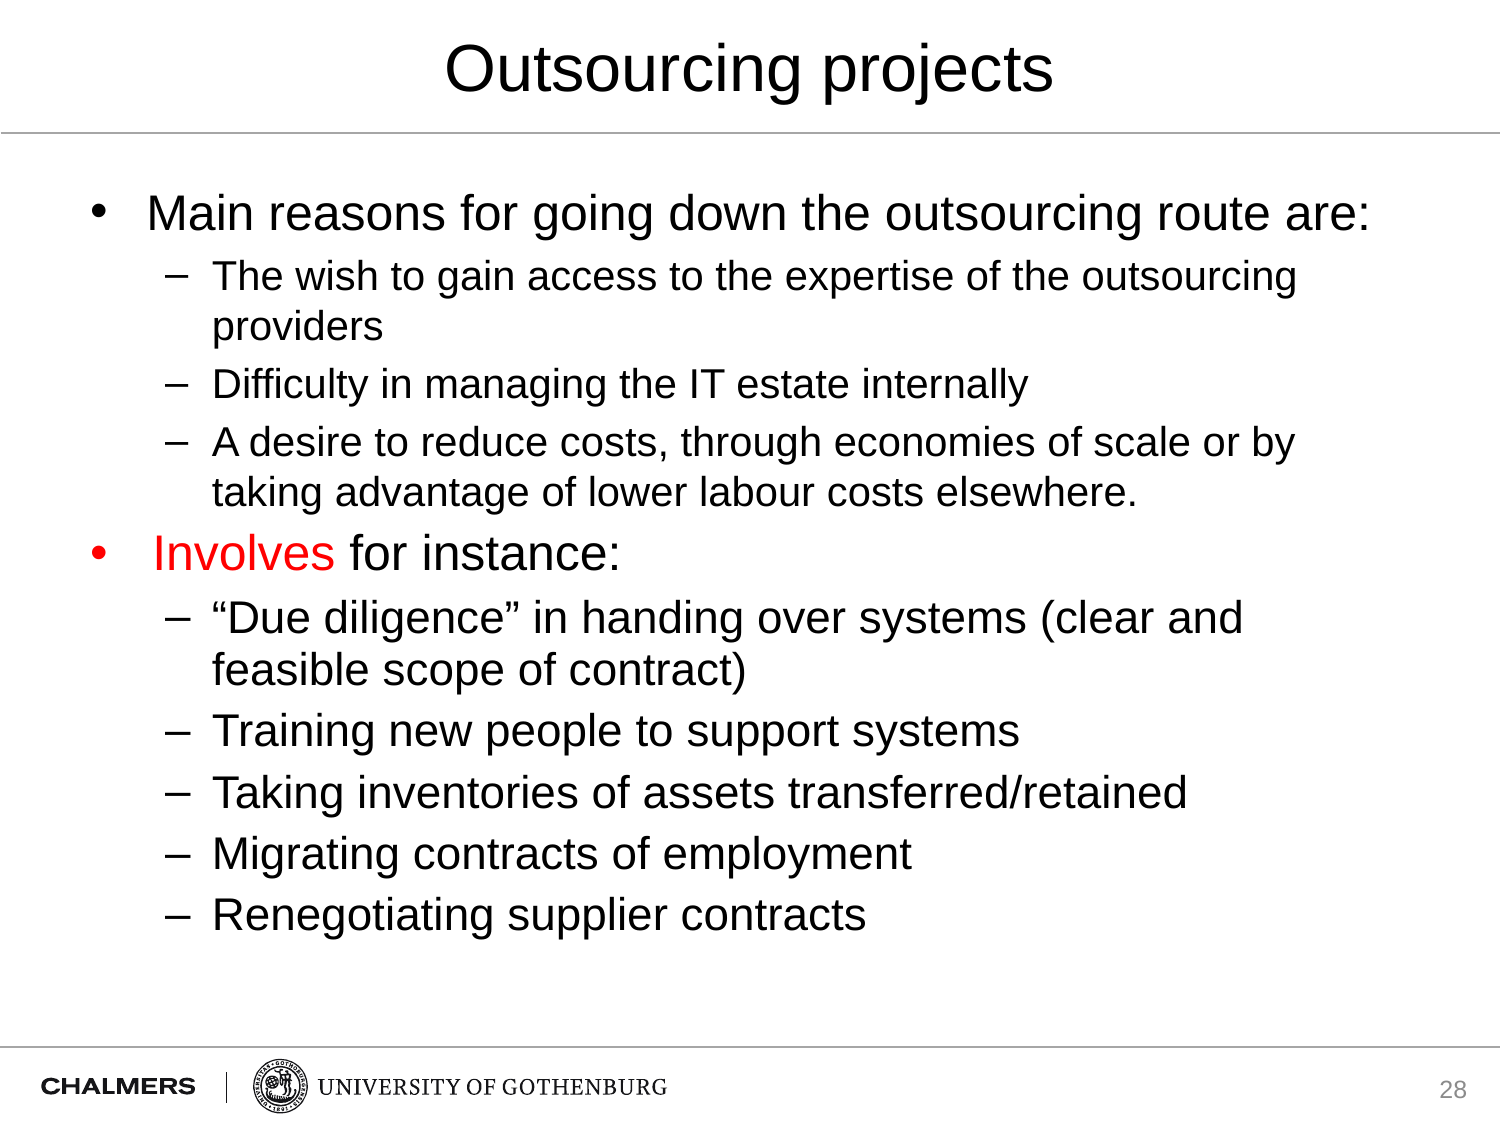

# Outsourcing projects
Main reasons for going down the outsourcing route are:
The wish to gain access to the expertise of the outsourcing providers
Difficulty in managing the IT estate internally
A desire to reduce costs, through economies of scale or by taking advantage of lower labour costs elsewhere.
Involves for instance:
“Due diligence” in handing over systems (clear and feasible scope of contract)
Training new people to support systems
Taking inventories of assets transferred/retained
Migrating contracts of employment
Renegotiating supplier contracts

28